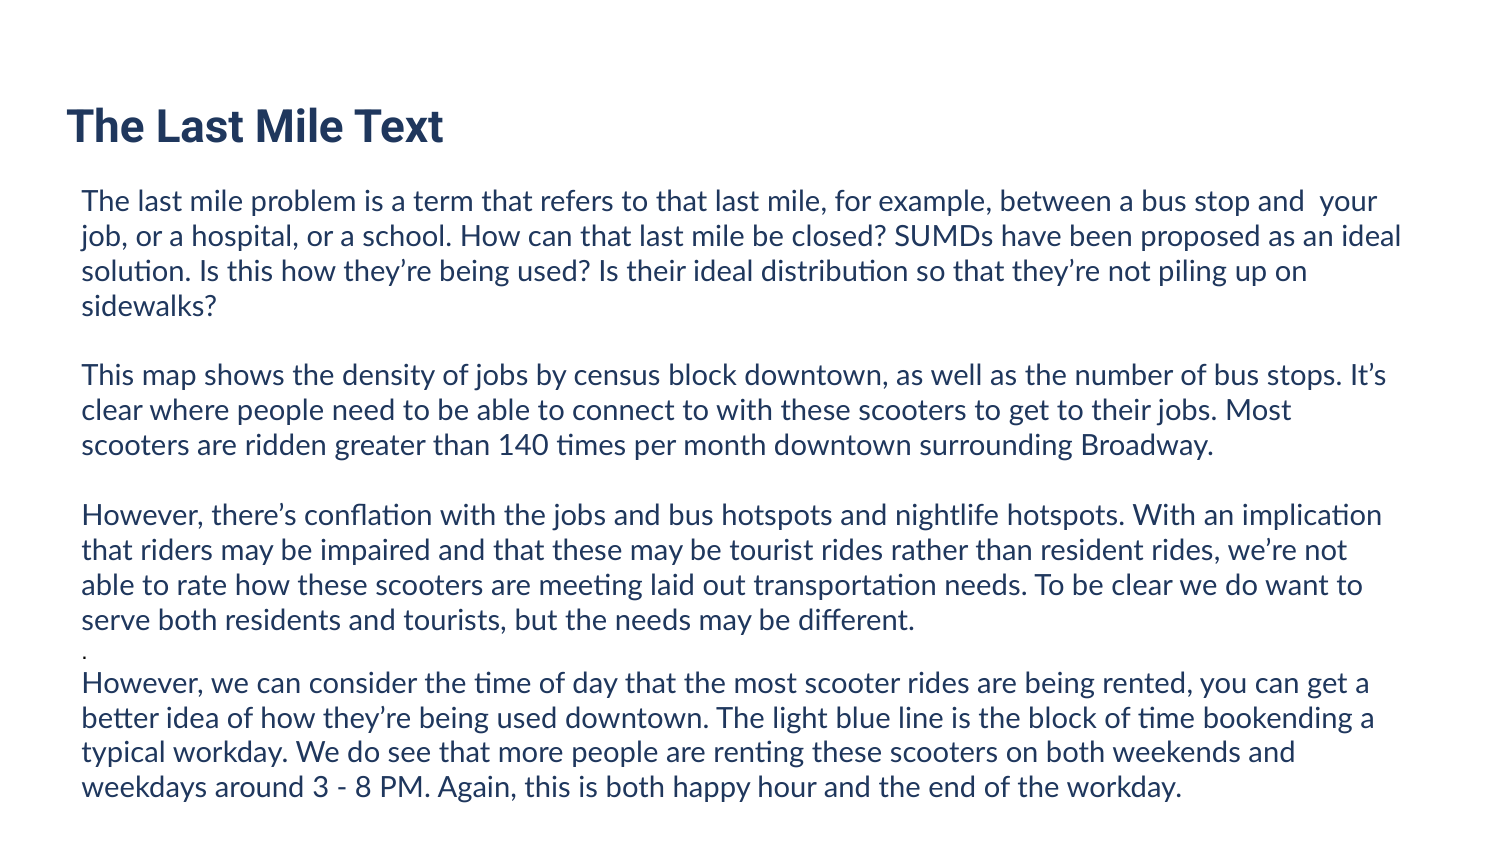

The Last Mile Text

The last mile problem is a term that refers to that last mile, for example, between a bus stop and  your job, or a hospital, or a school. How can that last mile be closed? SUMDs have been proposed as an ideal solution. Is this how they’re being used? Is their ideal distribution so that they’re not piling up on sidewalks?

This map shows the density of jobs by census block downtown, as well as the number of bus stops. It’s clear where people need to be able to connect to with these scooters to get to their jobs. Most scooters are ridden greater than 140 times per month downtown surrounding Broadway.

However, there’s conflation with the jobs and bus hotspots and nightlife hotspots. With an implication that riders may be impaired and that these may be tourist rides rather than resident rides, we’re not able to rate how these scooters are meeting laid out transportation needs. To be clear we do want to serve both residents and tourists, but the needs may be different.
.
However, we can consider the time of day that the most scooter rides are being rented, you can get a better idea of how they’re being used downtown. The light blue line is the block of time bookending a typical workday. We do see that more people are renting these scooters on both weekends and weekdays around 3 - 8 PM. Again, this is both happy hour and the end of the workday.